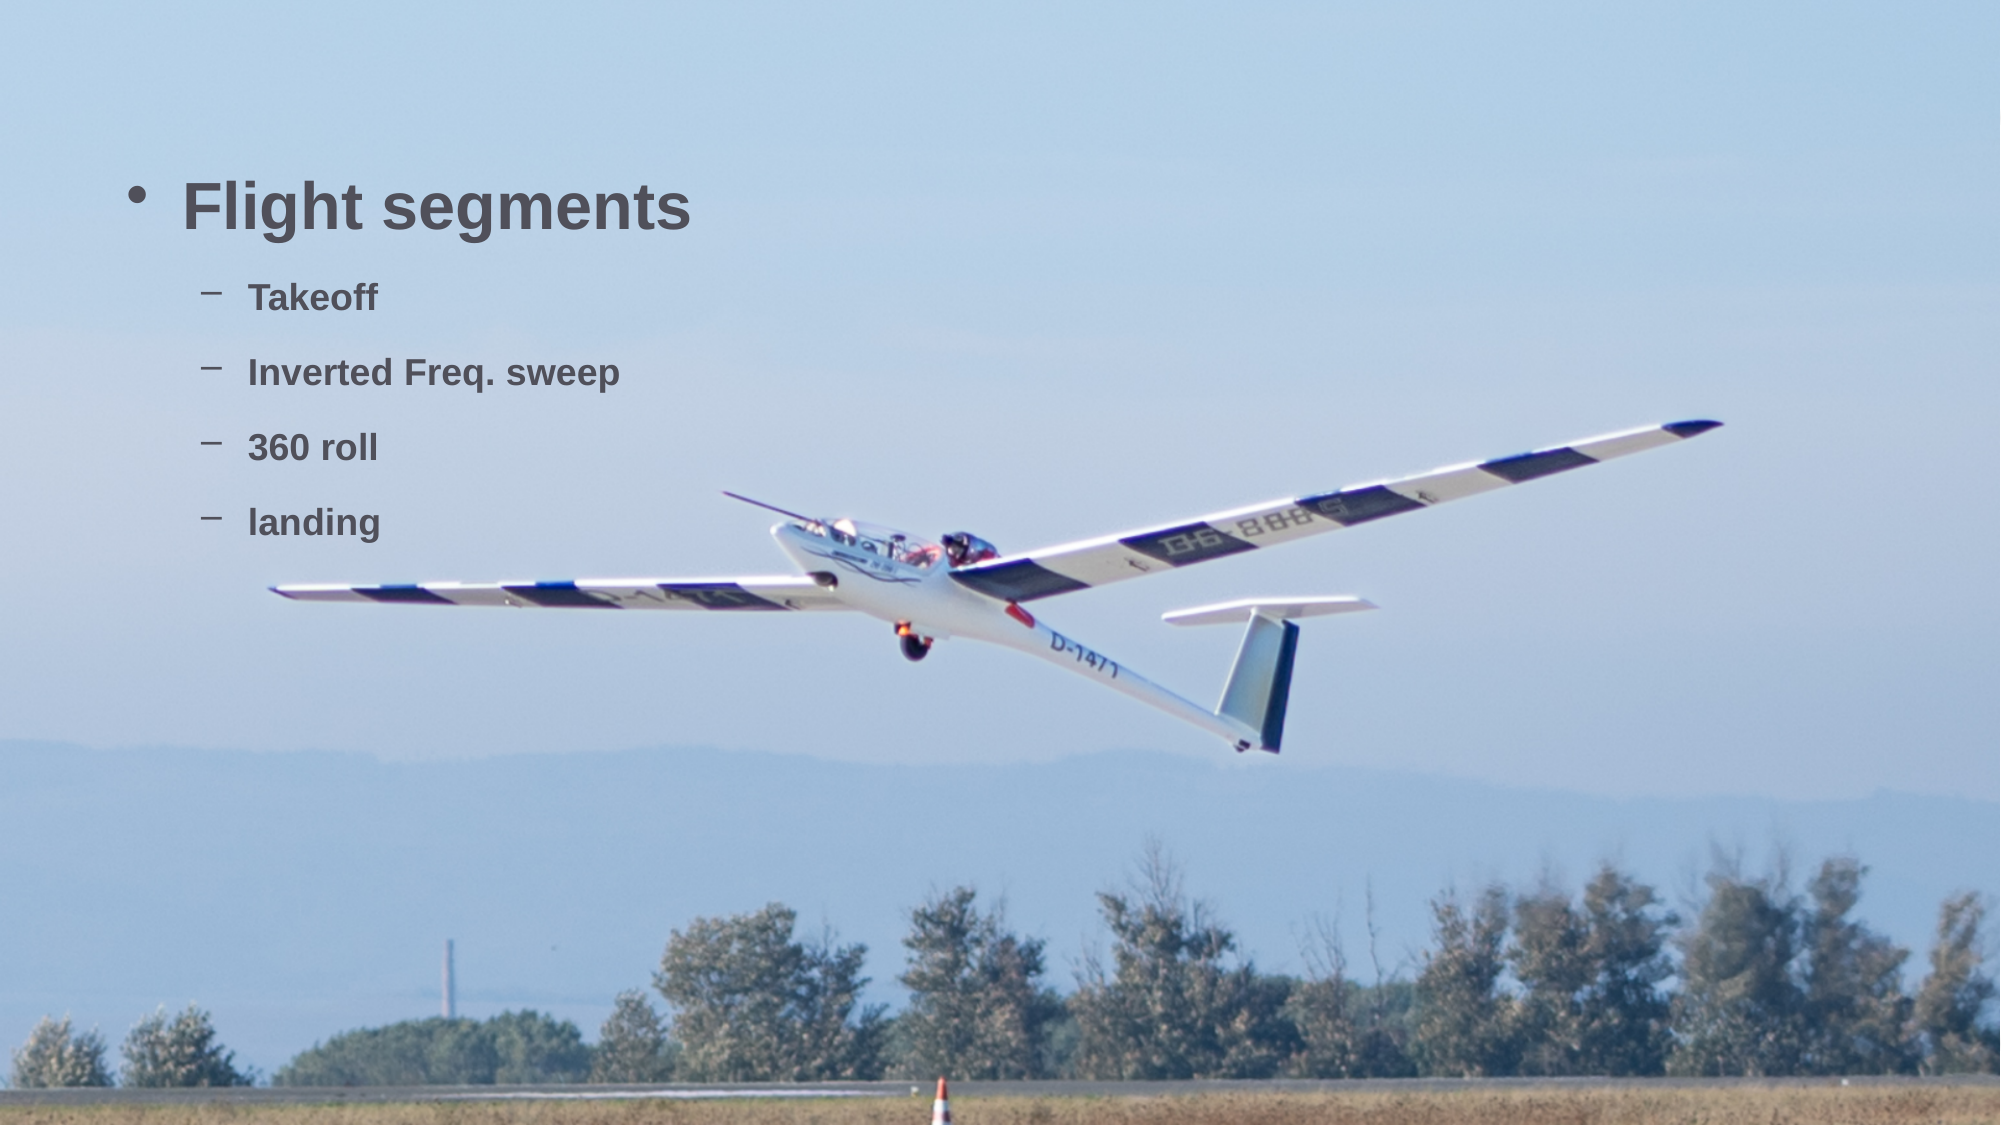

Flight segments
Takeoff
Inverted Freq. sweep
360 roll
landing